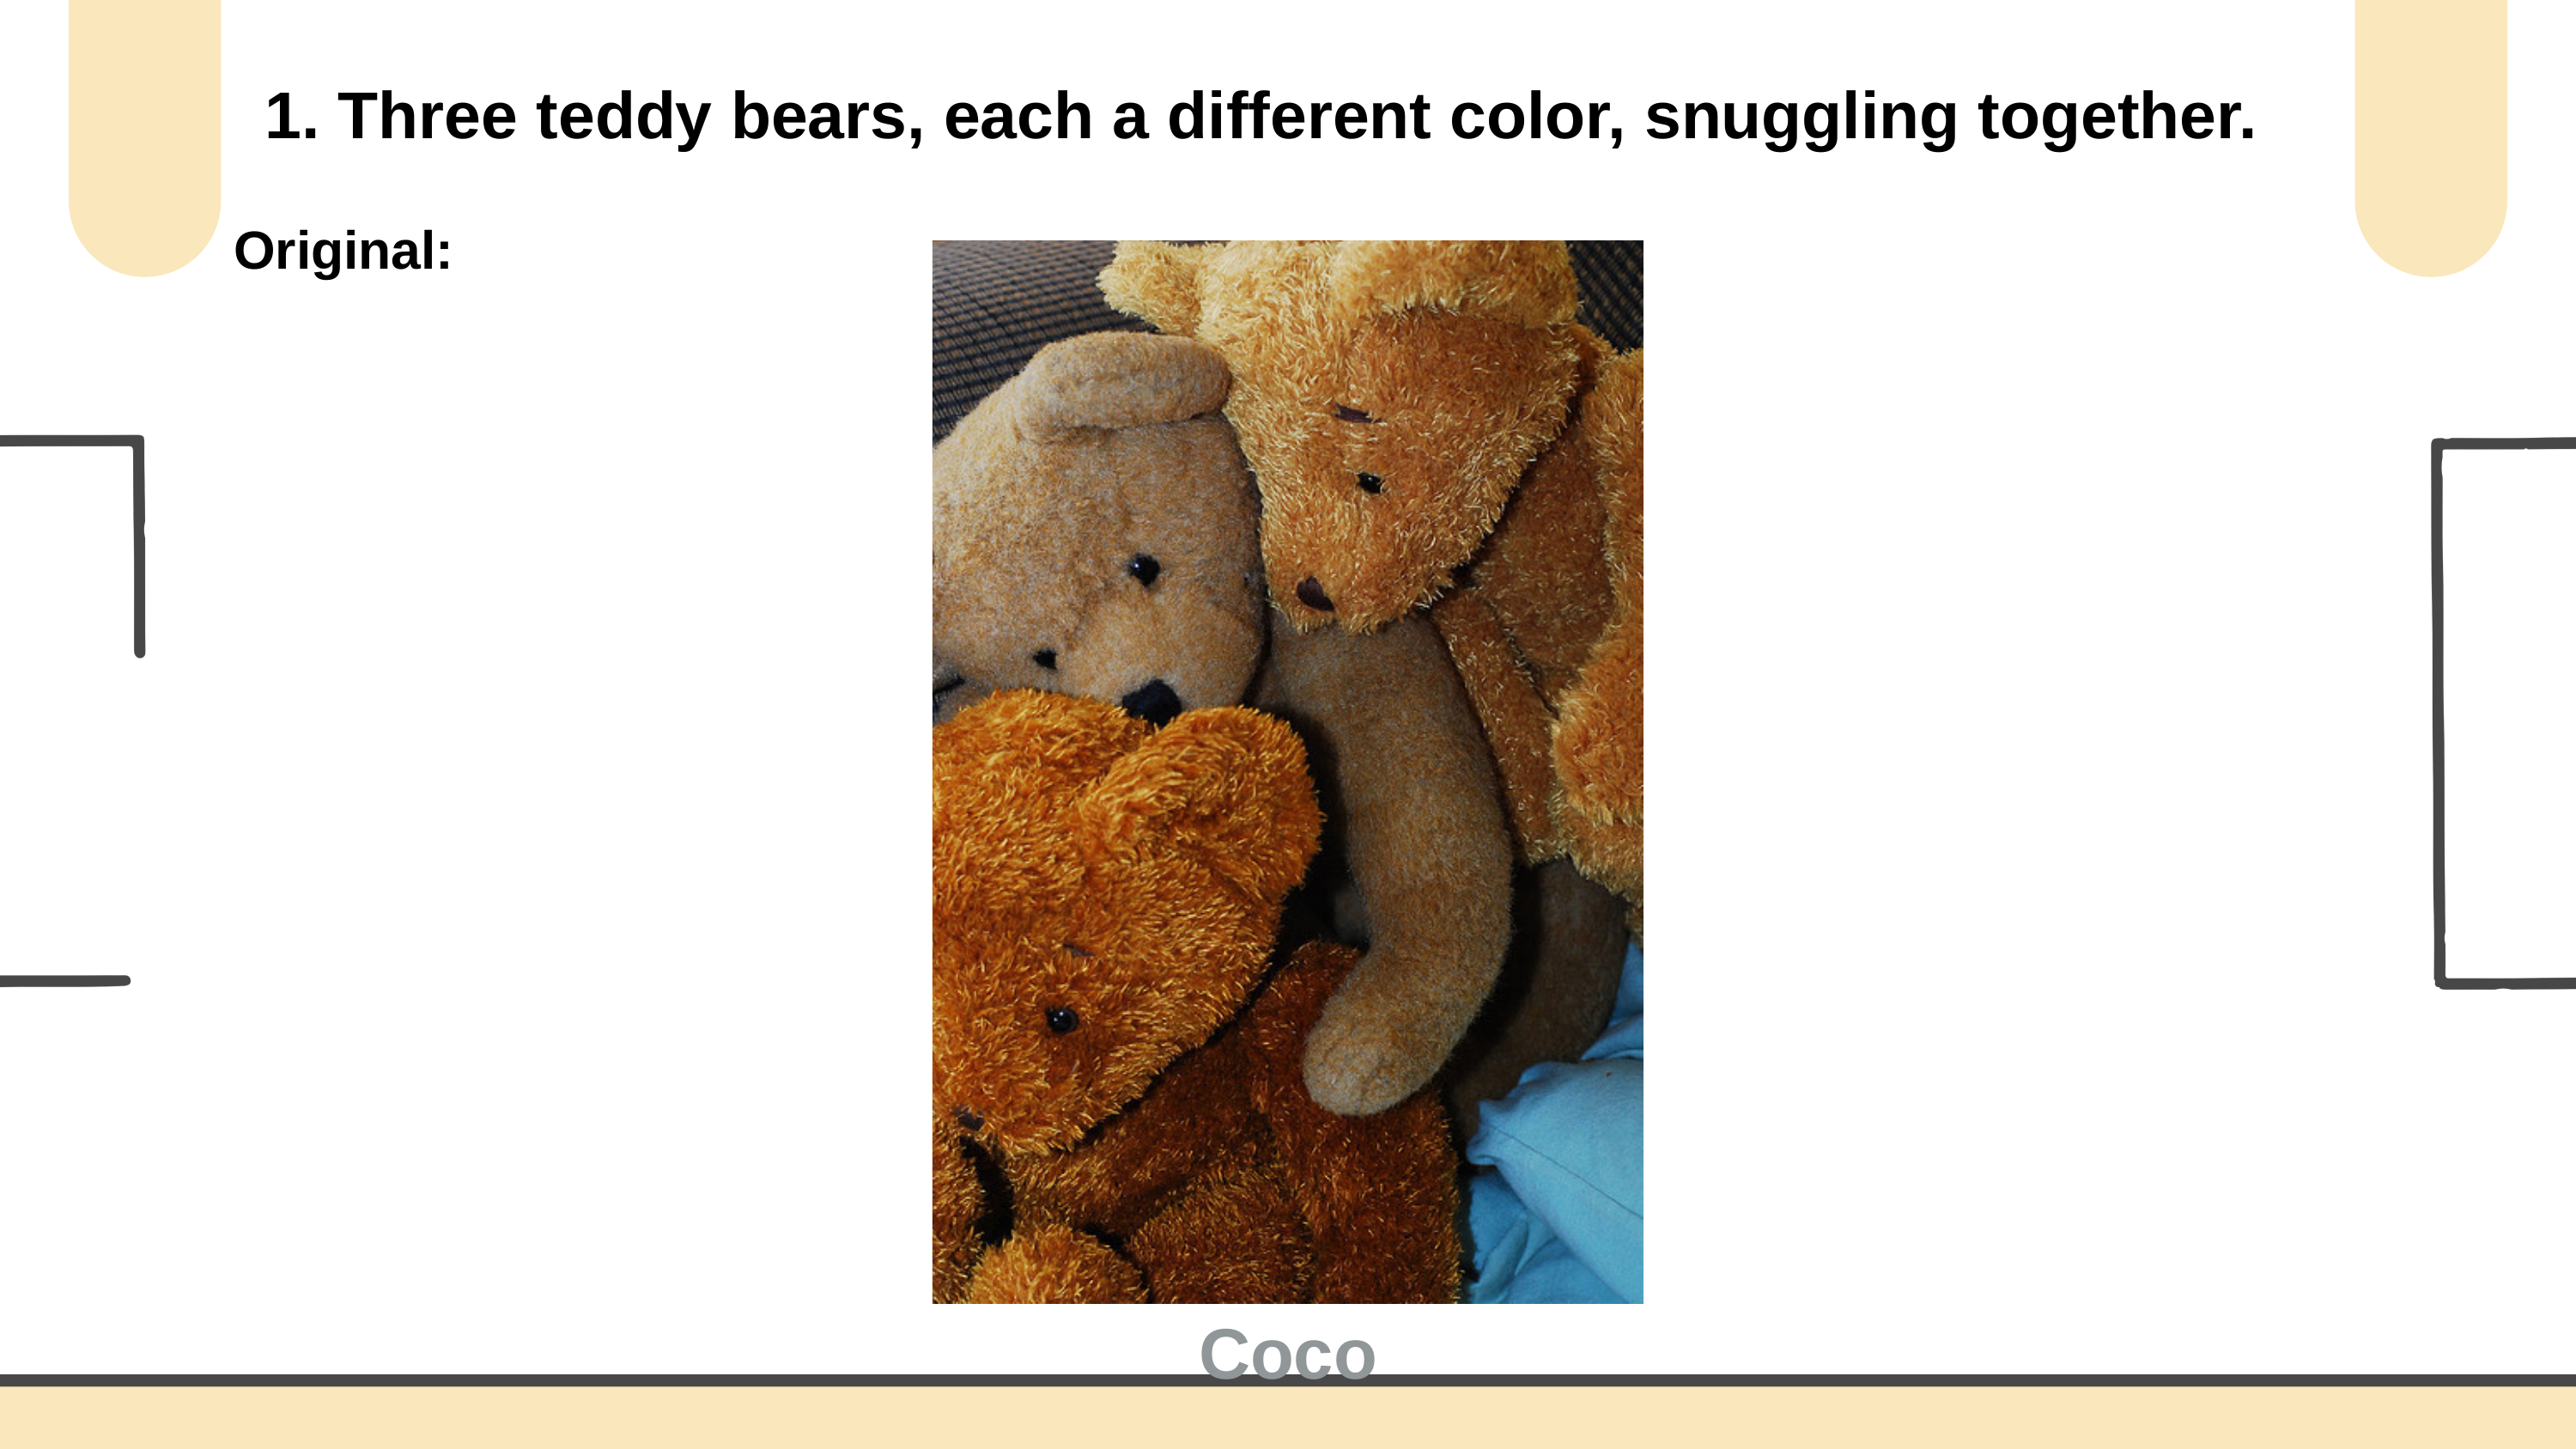

1. Three teddy bears, each a different color, snuggling together.
Original:

Coco